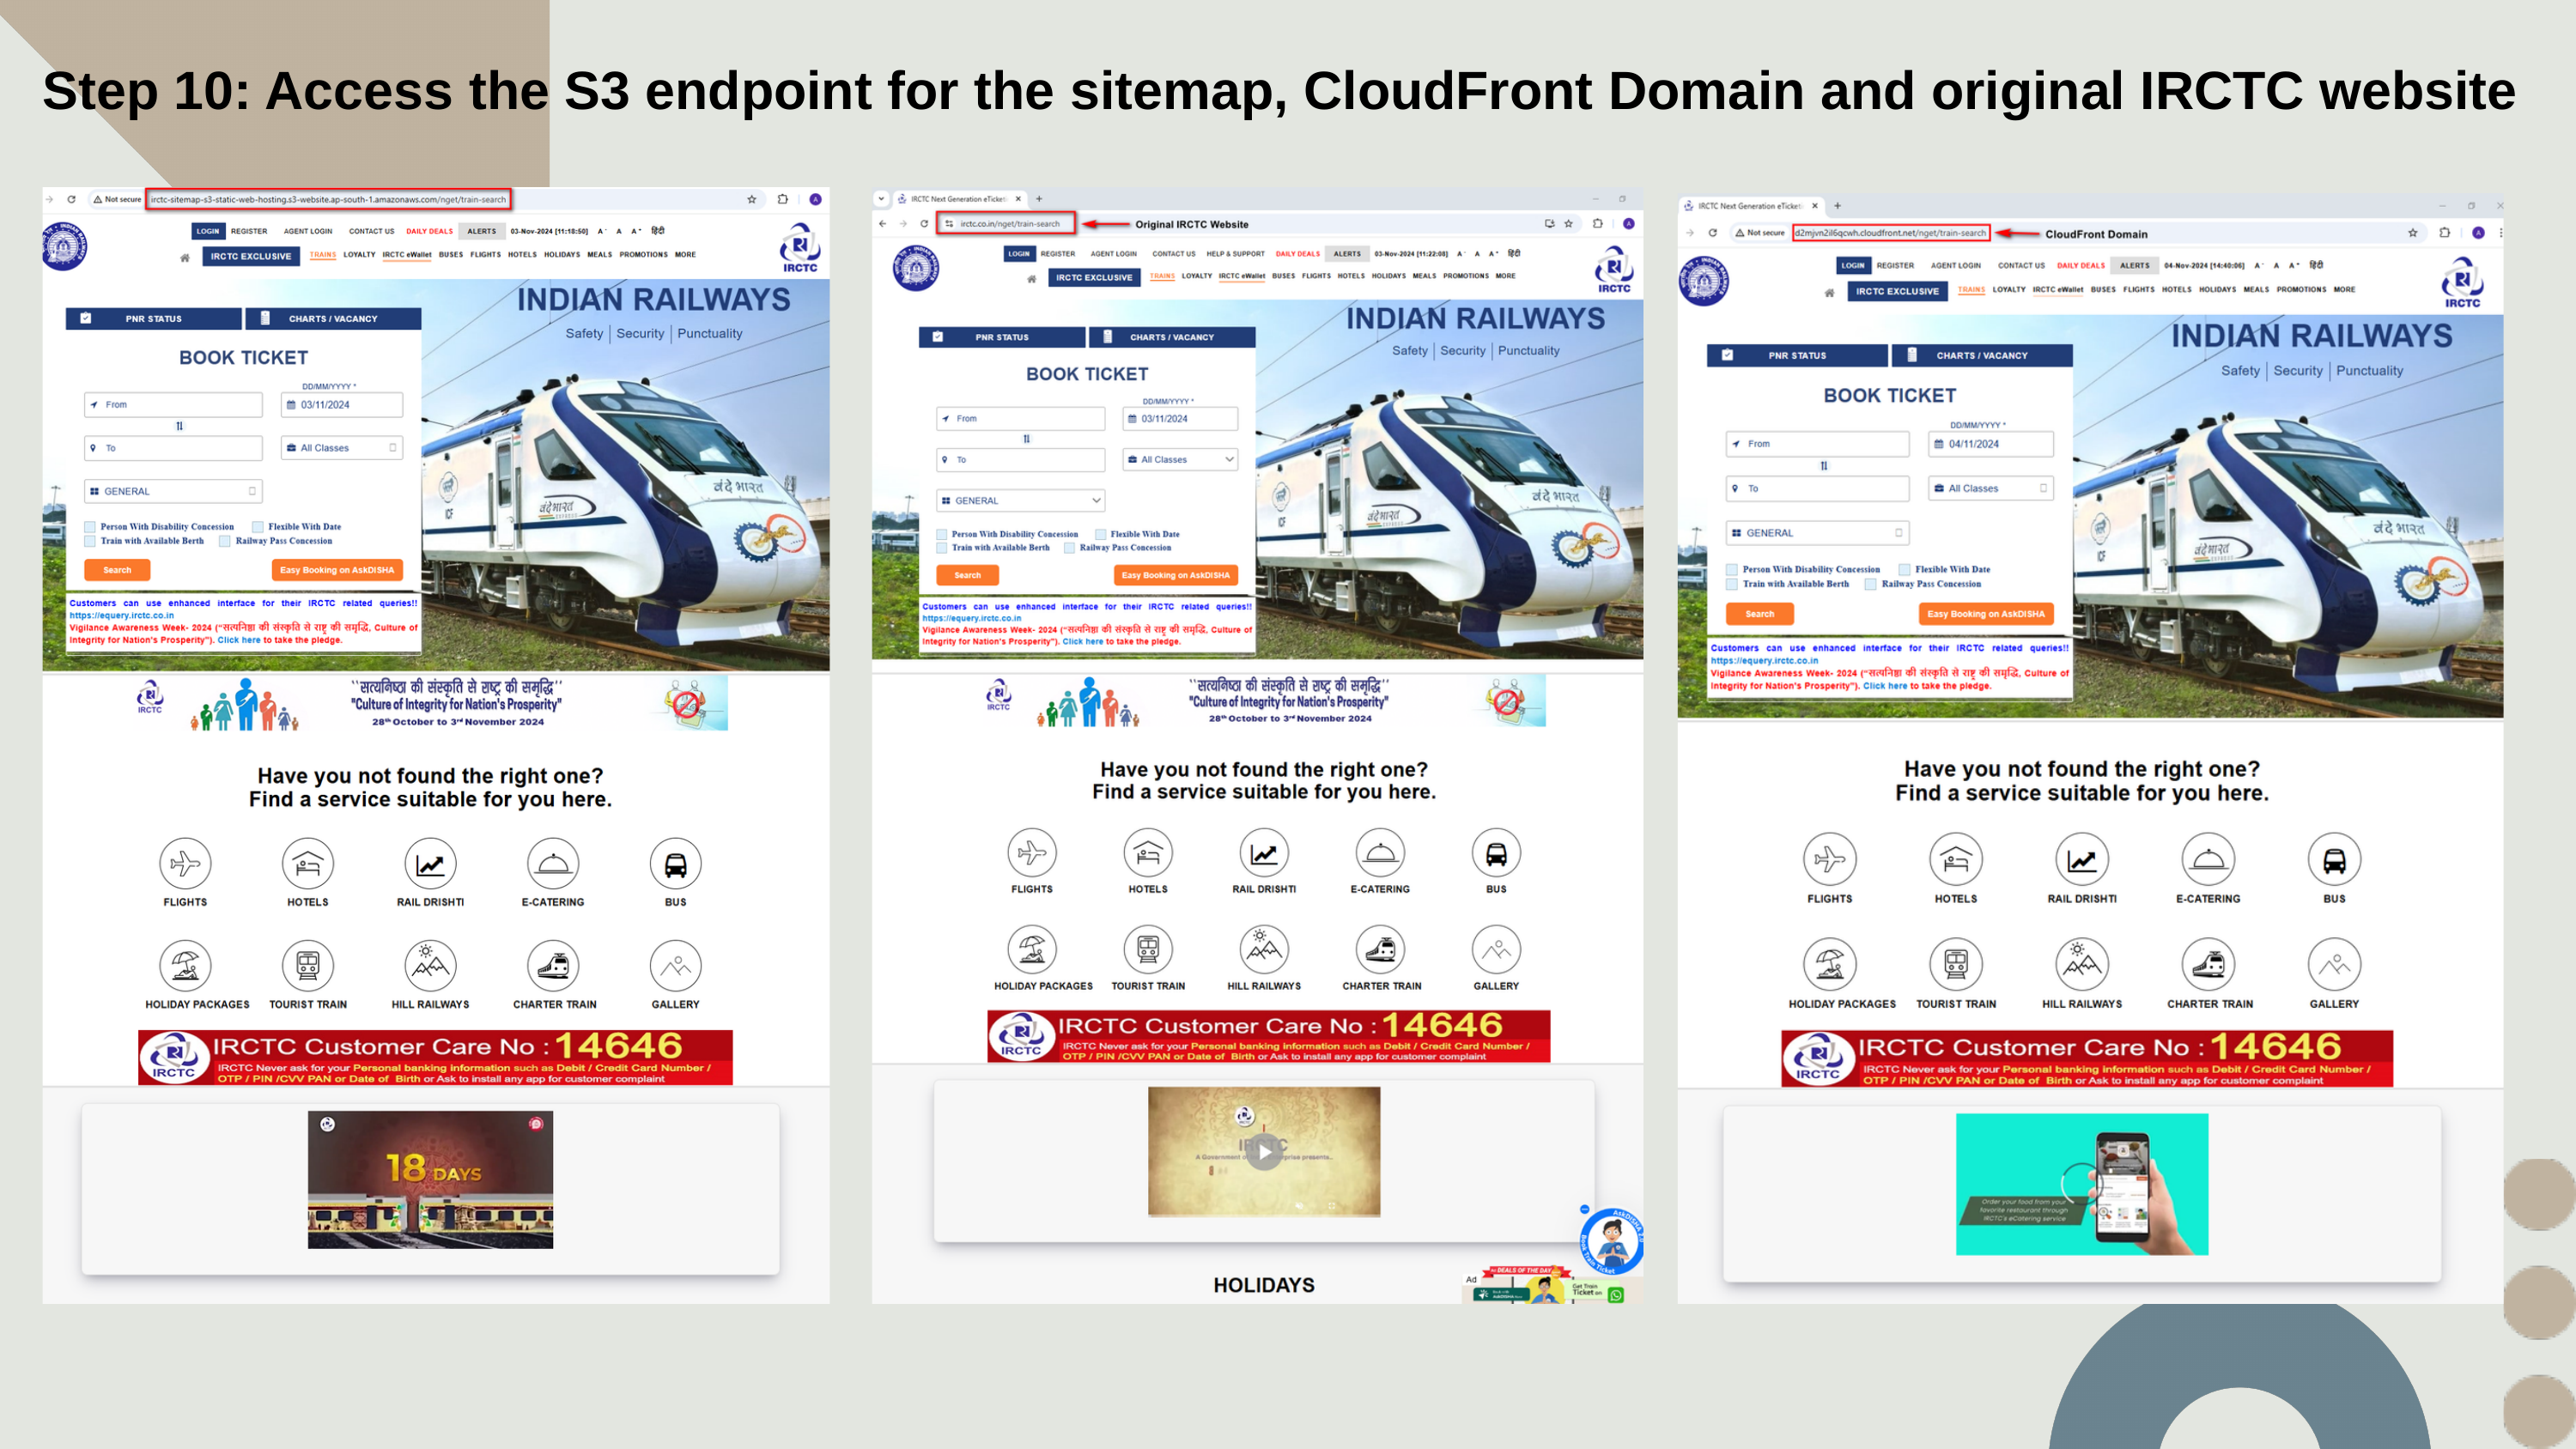

Step 10: Access the S3 endpoint for the sitemap, CloudFront Domain and original IRCTC website